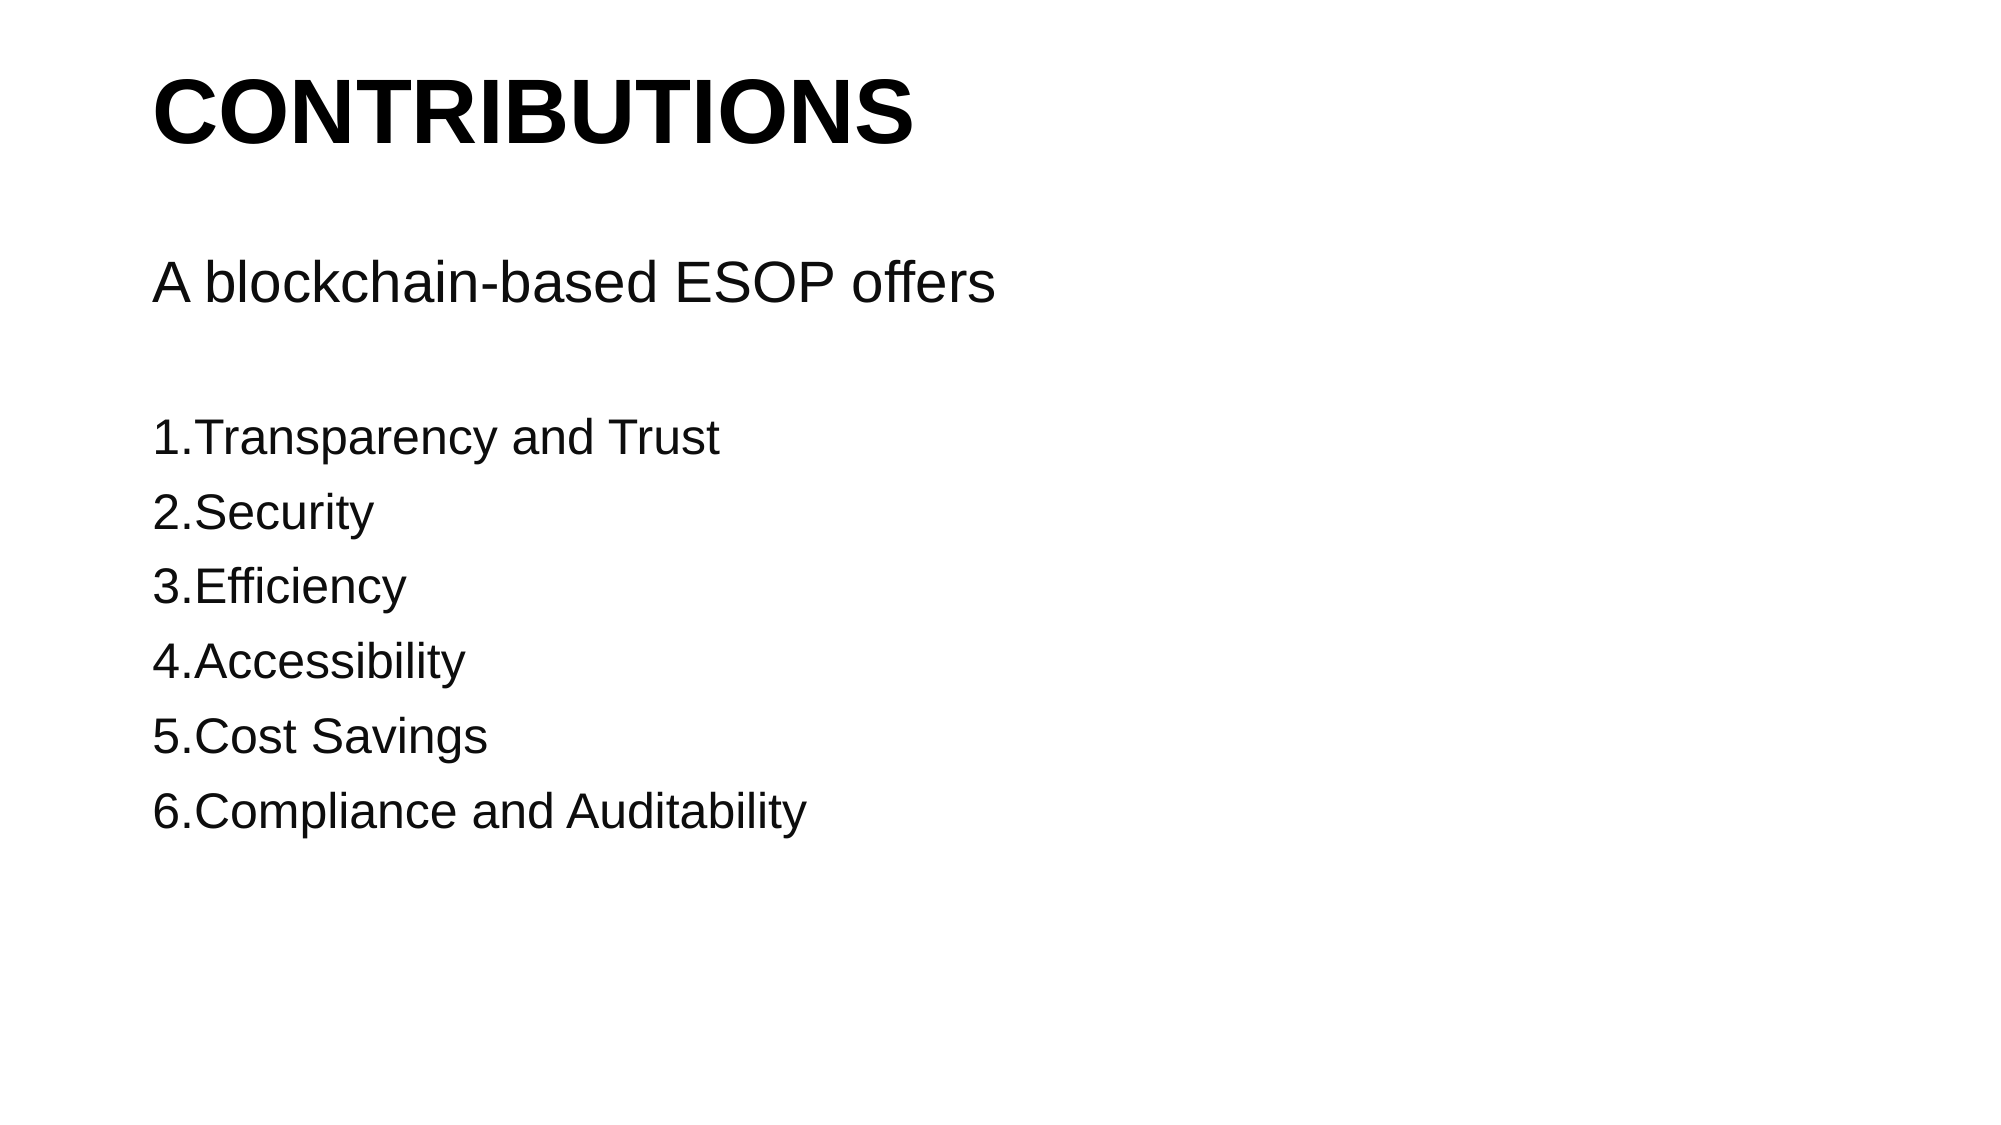

# CONTRIBUTIONS
A blockchain-based ESOP offers

Transparency and Trust
Security
Efficiency
Accessibility
Cost Savings
Compliance and Auditability